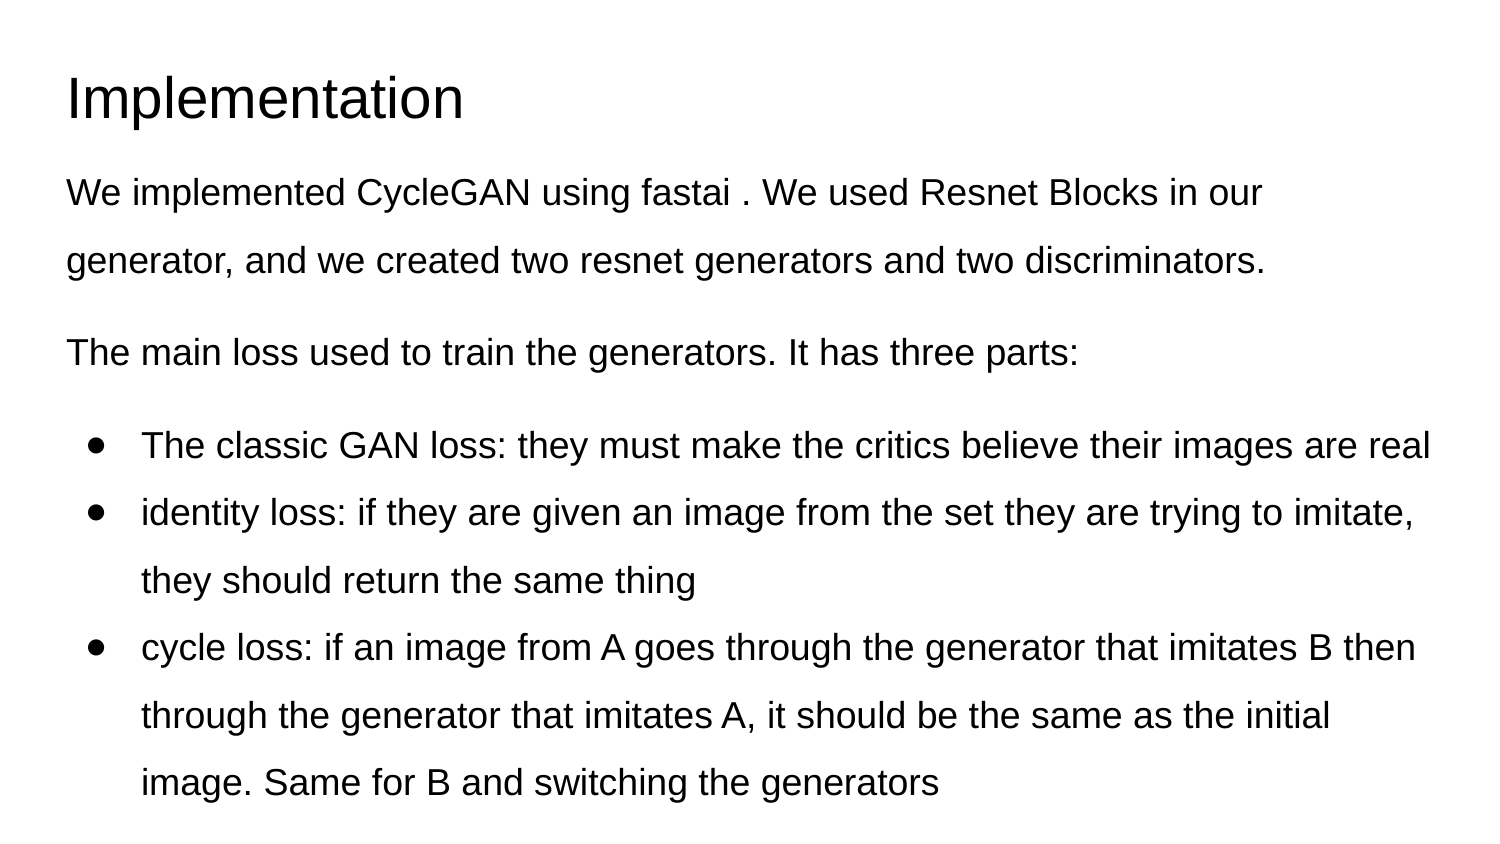

# Implementation
We implemented CycleGAN using fastai . We used Resnet Blocks in our generator, and we created two resnet generators and two discriminators.
The main loss used to train the generators. It has three parts:
The classic GAN loss: they must make the critics believe their images are real
identity loss: if they are given an image from the set they are trying to imitate, they should return the same thing
cycle loss: if an image from A goes through the generator that imitates B then through the generator that imitates A, it should be the same as the initial image. Same for B and switching the generators